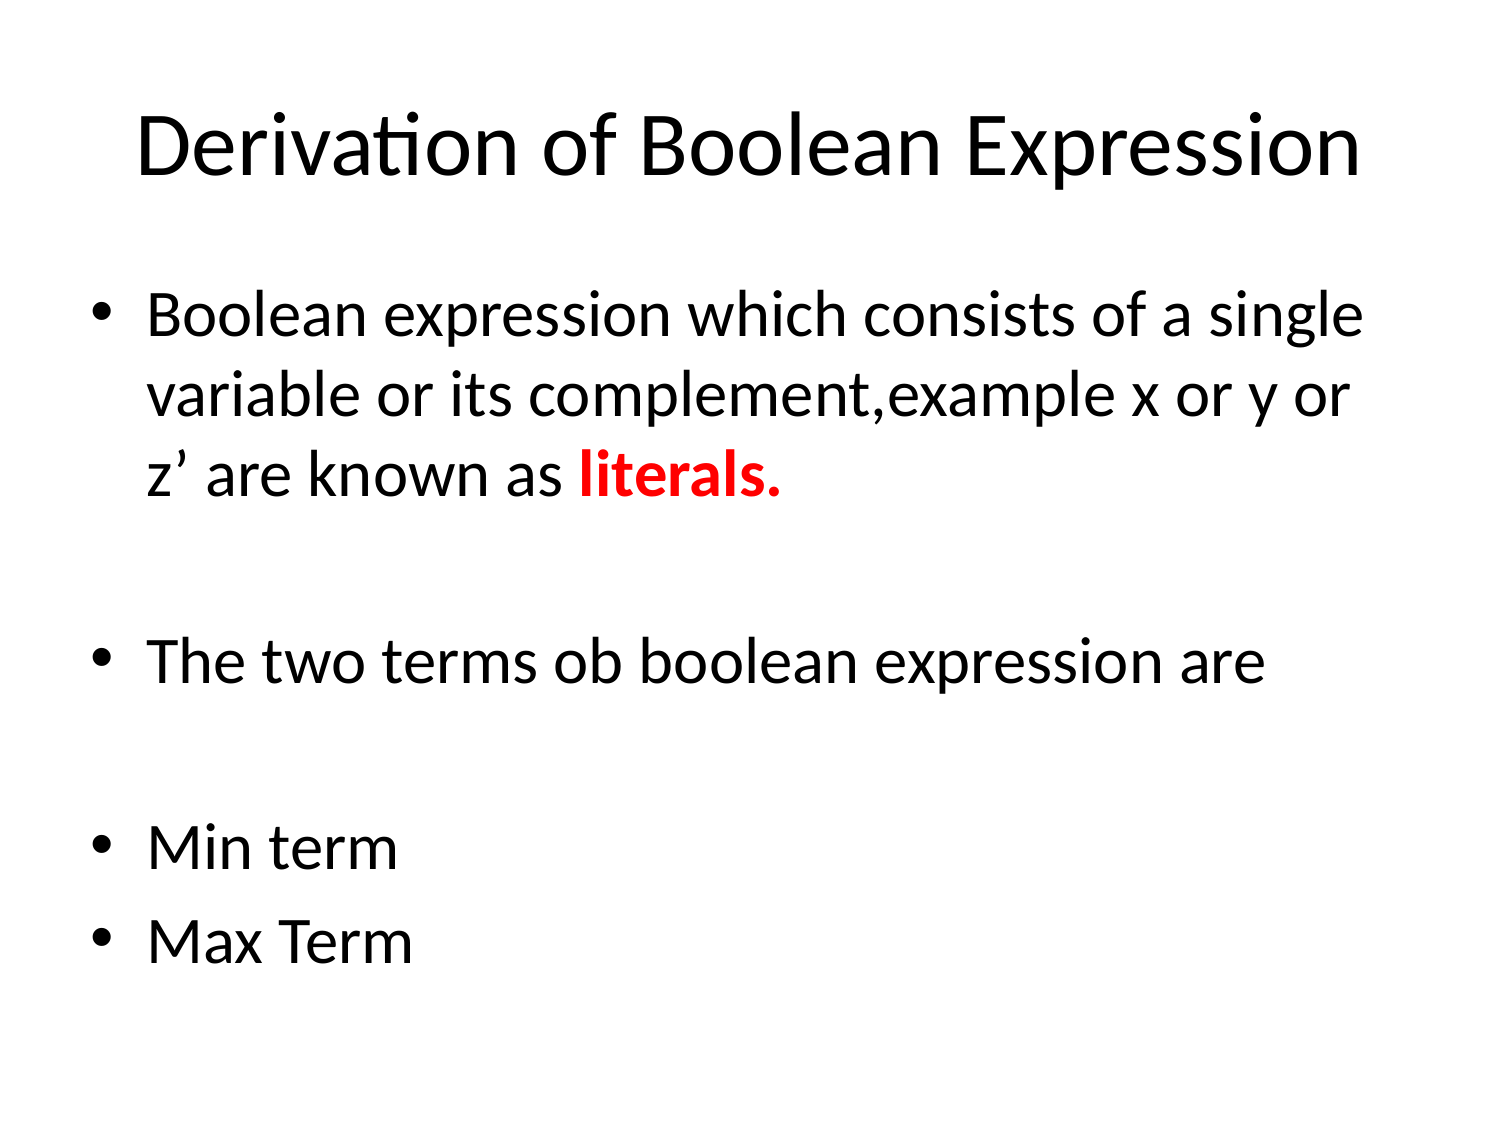

# Derivation of Boolean Expression
Boolean expression which consists of a single variable or its complement,example x or y or z’ are known as literals.

The two terms ob boolean expression are

Min term
Max Term